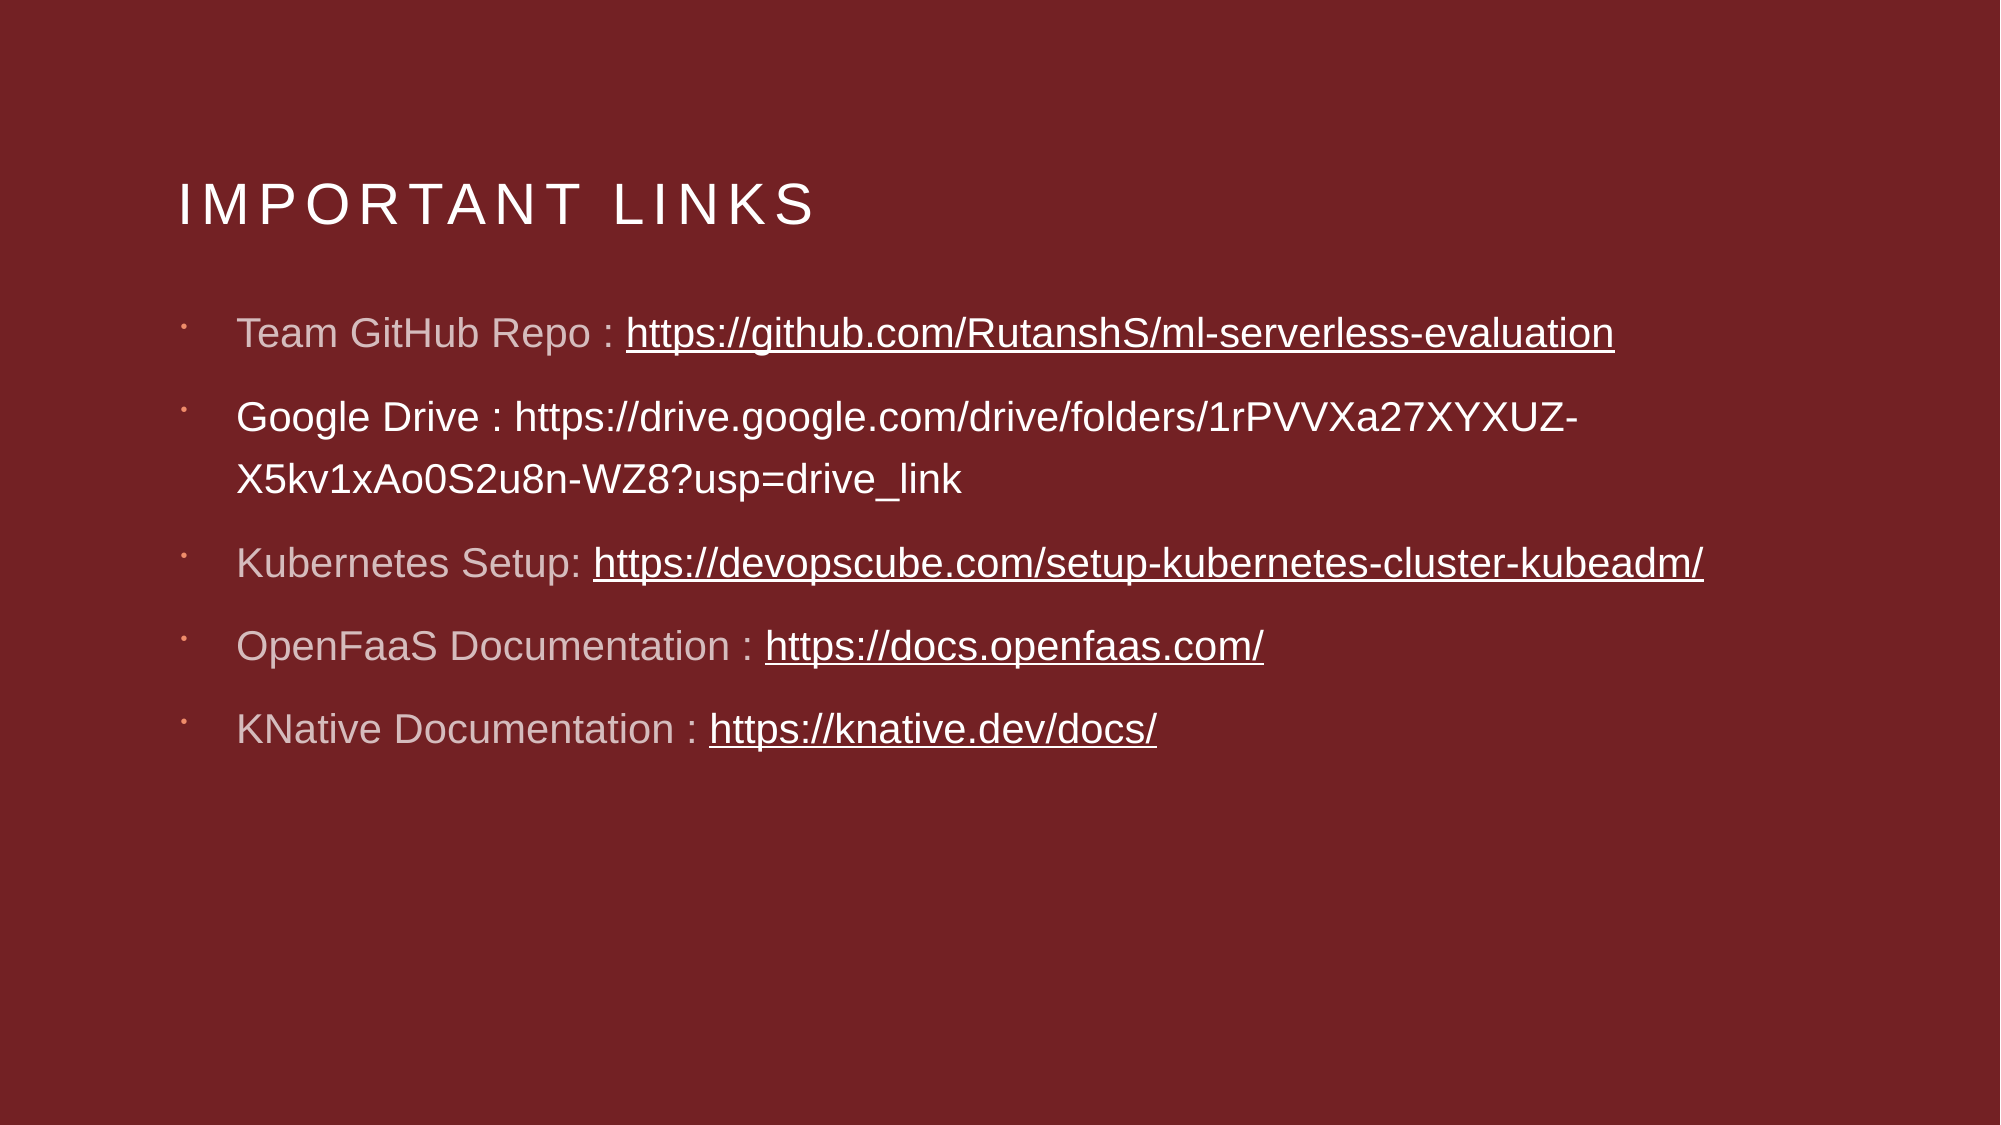

# Important links
Team GitHub Repo : https://github.com/RutanshS/ml-serverless-evaluation
Google Drive : https://drive.google.com/drive/folders/1rPVVXa27XYXUZ-X5kv1xAo0S2u8n-WZ8?usp=drive_link
Kubernetes Setup: https://devopscube.com/setup-kubernetes-cluster-kubeadm/
OpenFaaS Documentation : https://docs.openfaas.com/
KNative Documentation : https://knative.dev/docs/